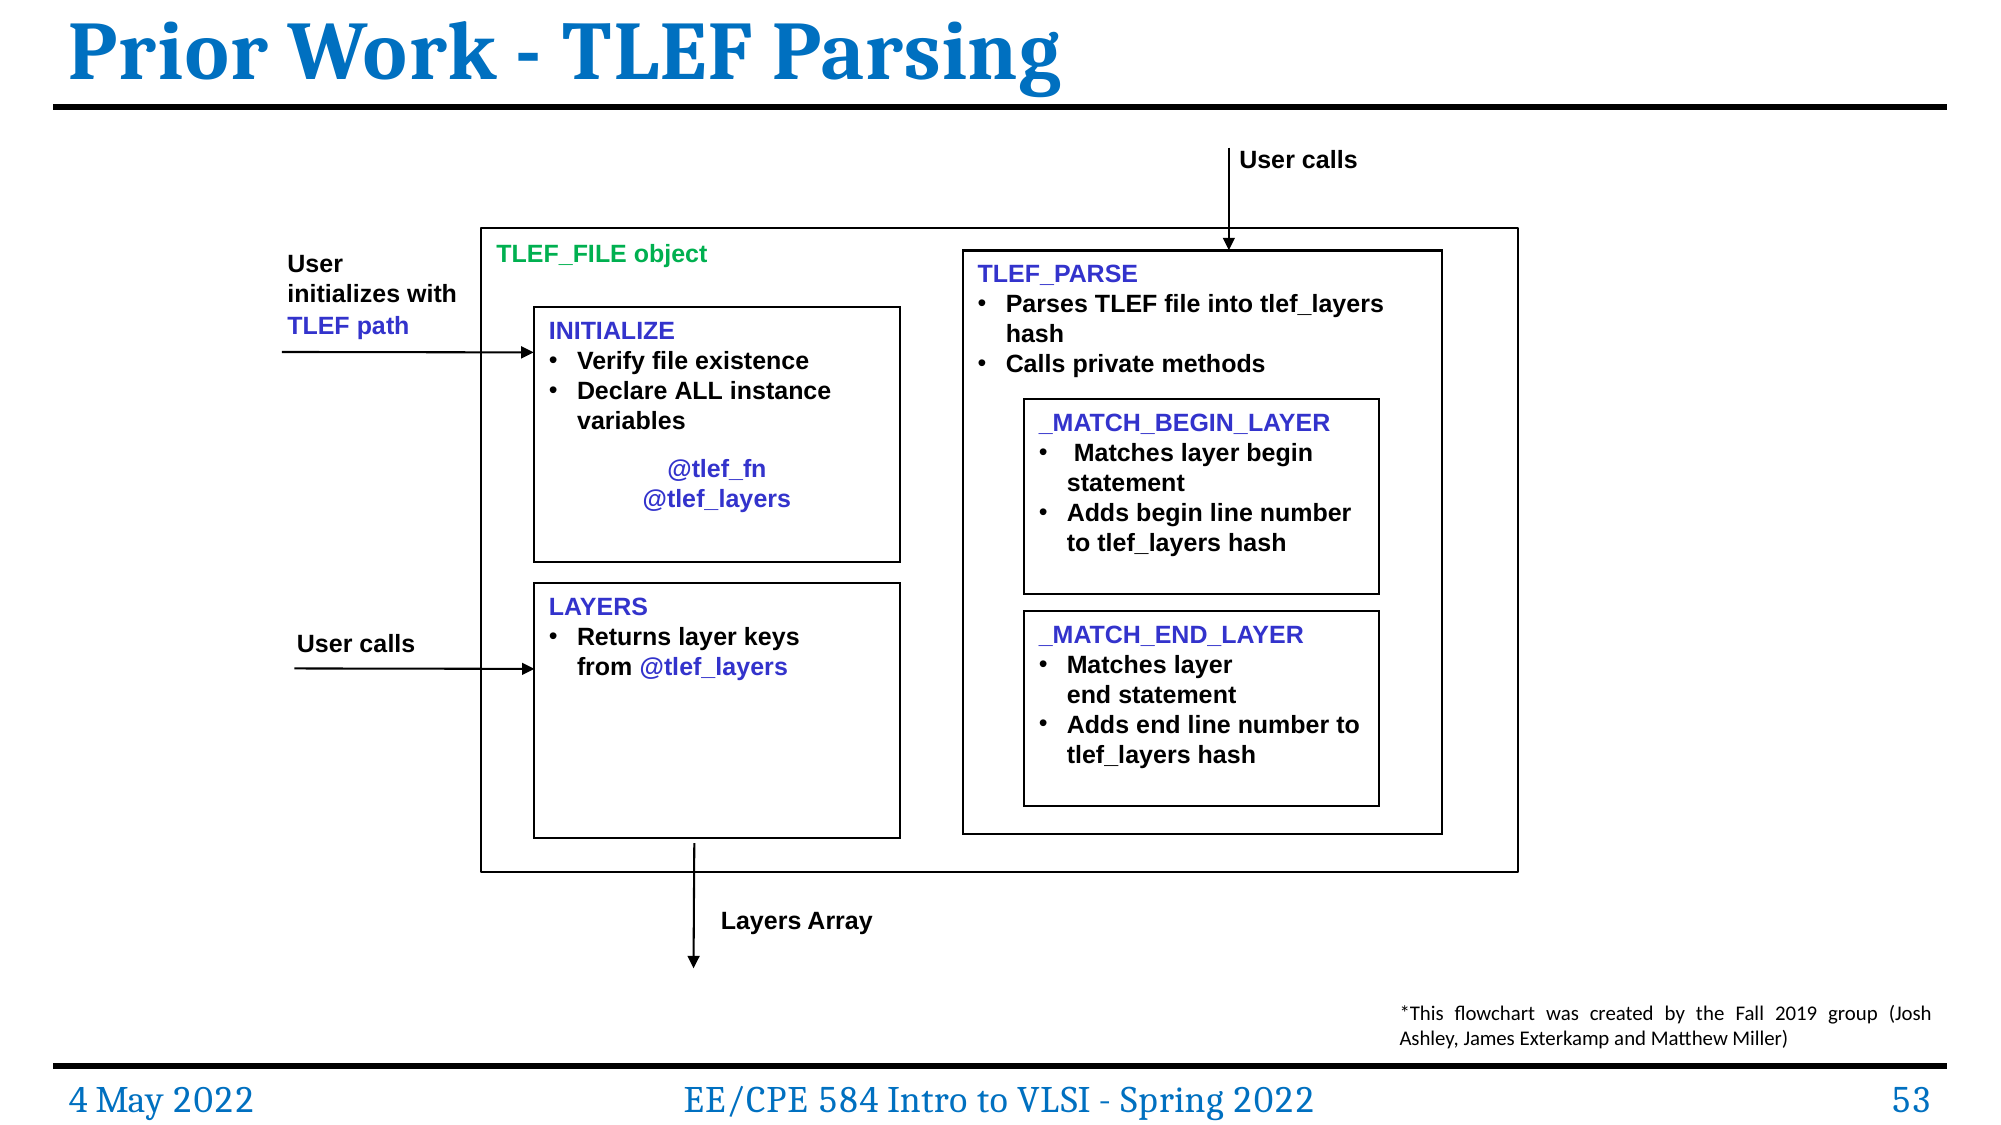

Prior Work - TLEF Parsing
User calls

TLEF_FILE object
User initializes with
TLEF_PARSE
Parses TLEF file into tlef_layers hash
Calls private methods

TLEF path
INITIALIZE
Verify file existence
Declare ALL instance variables

_MATCH_BEGIN_LAYER
 Matches layer begin statement
Adds begin line number to tlef_layers hash

@tlef_fn
@tlef_layers
LAYERS
Returns layer keys from @tlef_layers

_MATCH_END_LAYER
Matches layer end statement
Adds end line number to tlef_layers hash

User calls
Layers Array
*This flowchart was created by the Fall 2019 group (Josh Ashley, James Exterkamp and Matthew Miller)